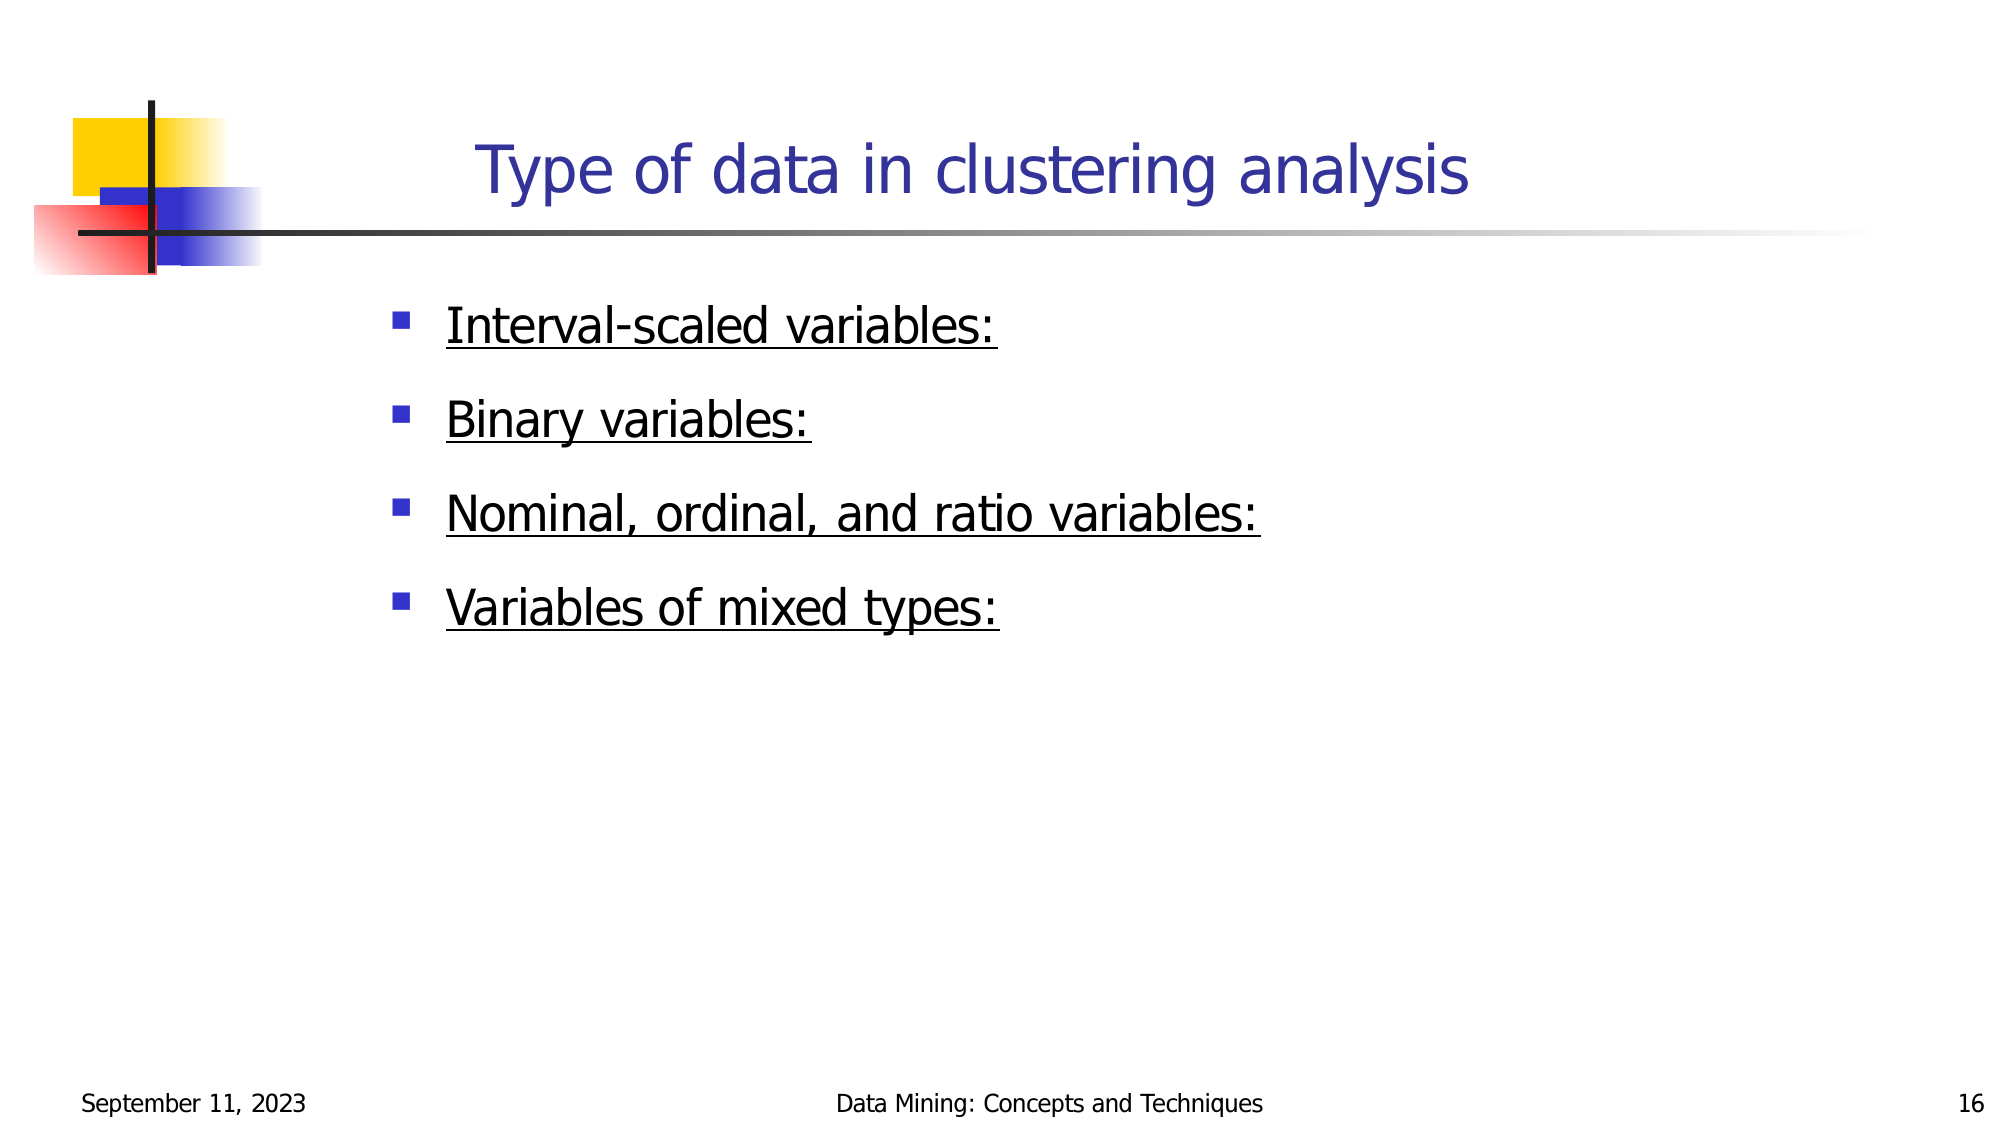

# Type of data in clustering analysis
Interval-scaled variables:
Binary variables:
Nominal, ordinal, and ratio variables:
Variables of mixed types:
September 11, 2023
Data Mining: Concepts and Techniques
16